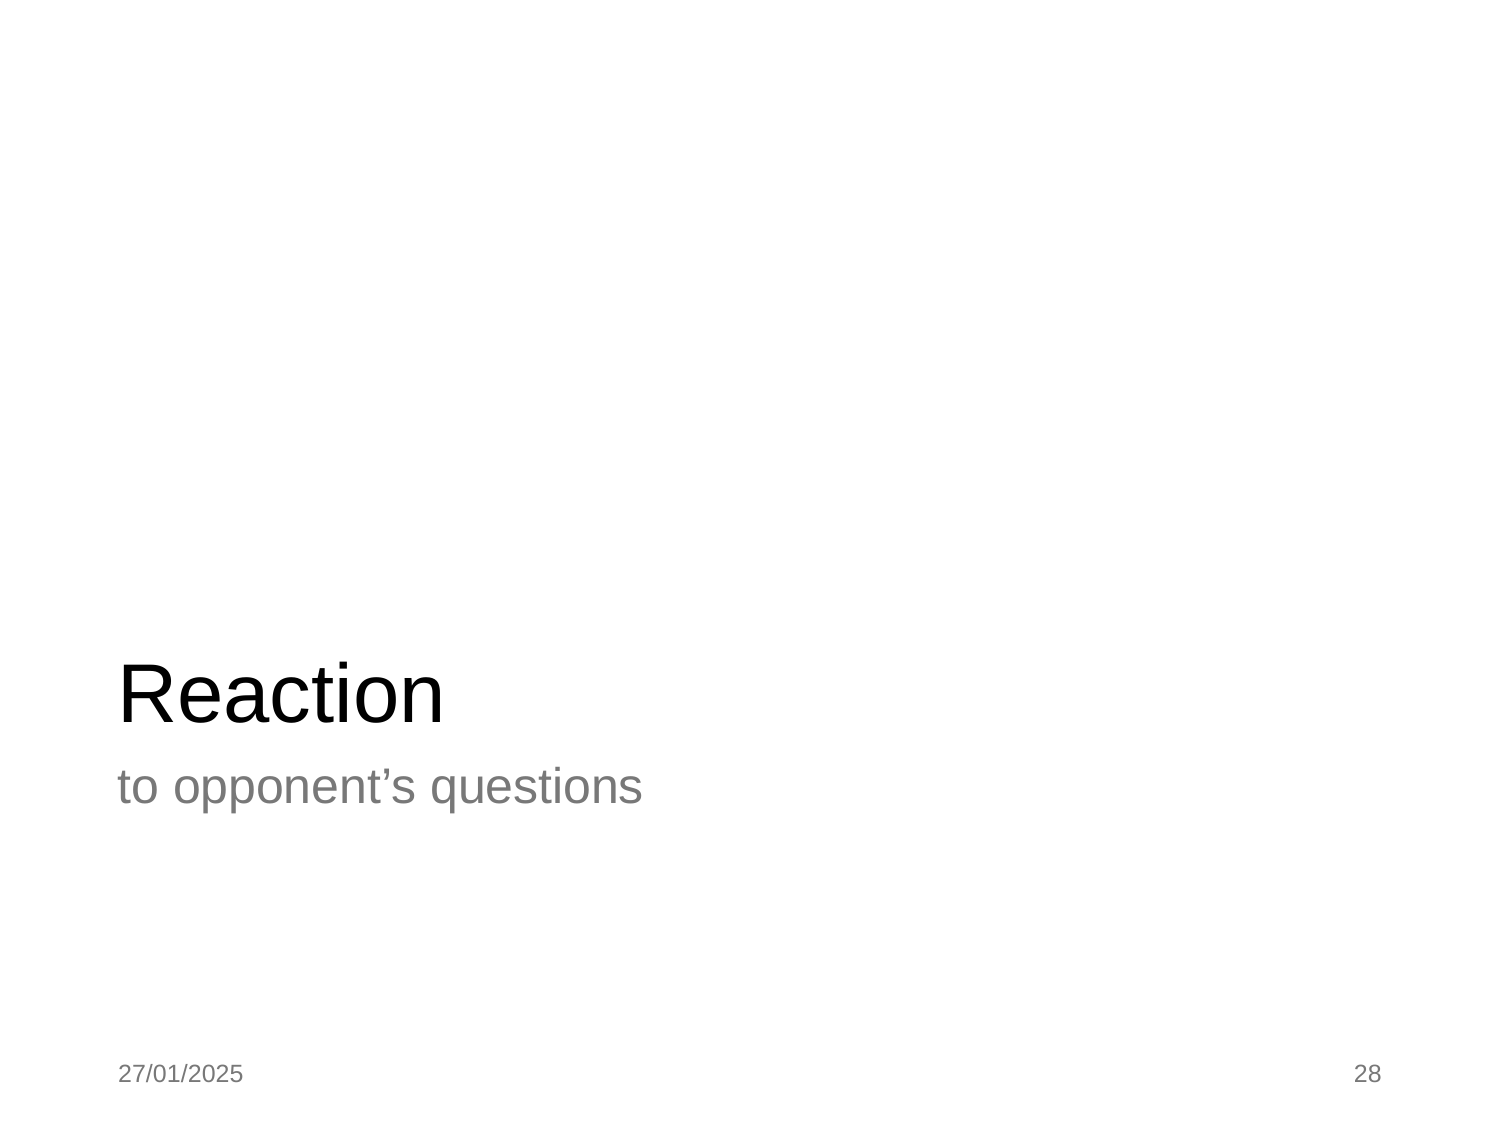

# Reaction
to opponent’s questions
27/01/2025
28